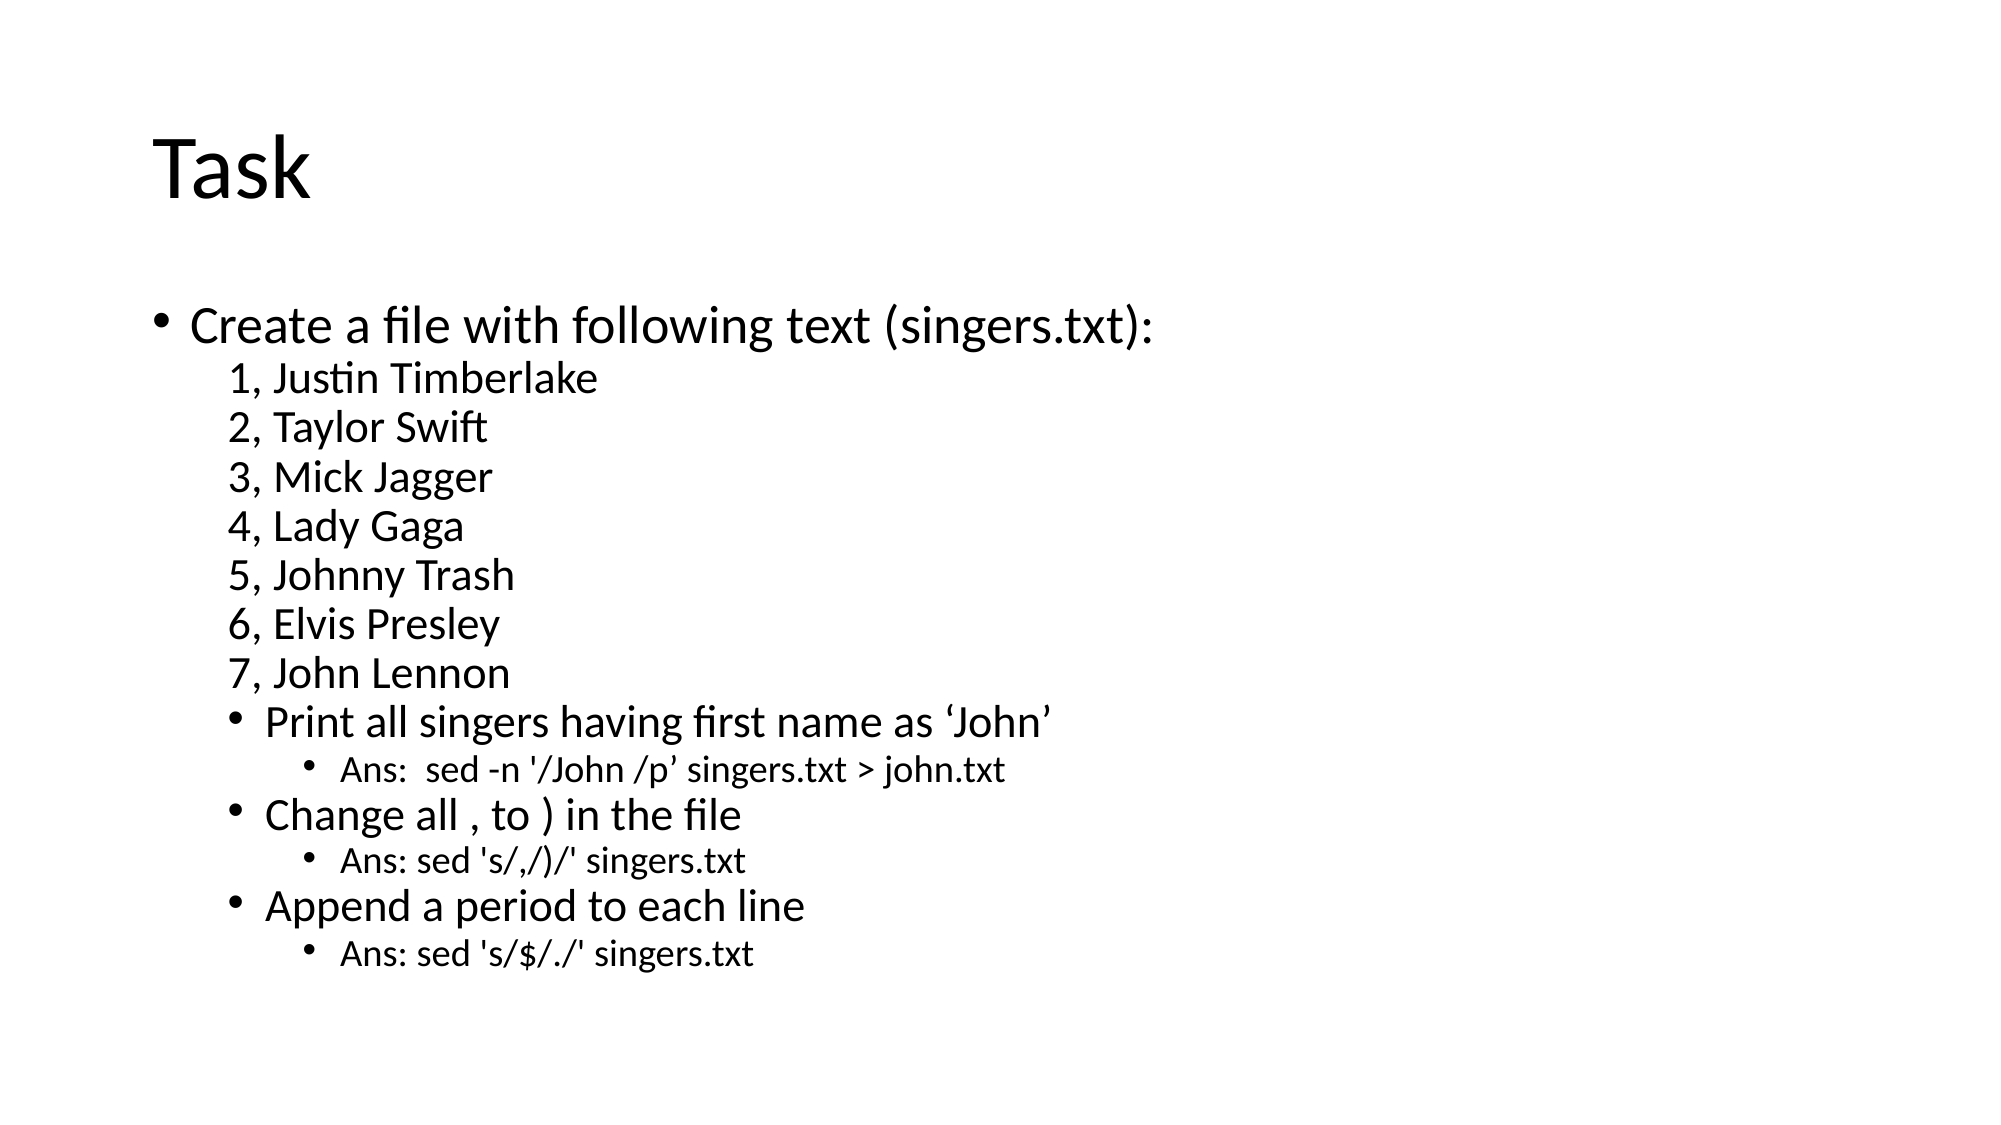

# Task
Create a file with following text (singers.txt):
1, Justin Timberlake
2, Taylor Swift
3, Mick Jagger
4, Lady Gaga
5, Johnny Trash
6, Elvis Presley
7, John Lennon
Print all singers having first name as ‘John’
Ans:  sed -n '/John /p’ singers.txt > john.txt
Change all , to ) in the file
Ans: sed 's/,/)/' singers.txt
Append a period to each line
Ans: sed 's/$/./' singers.txt